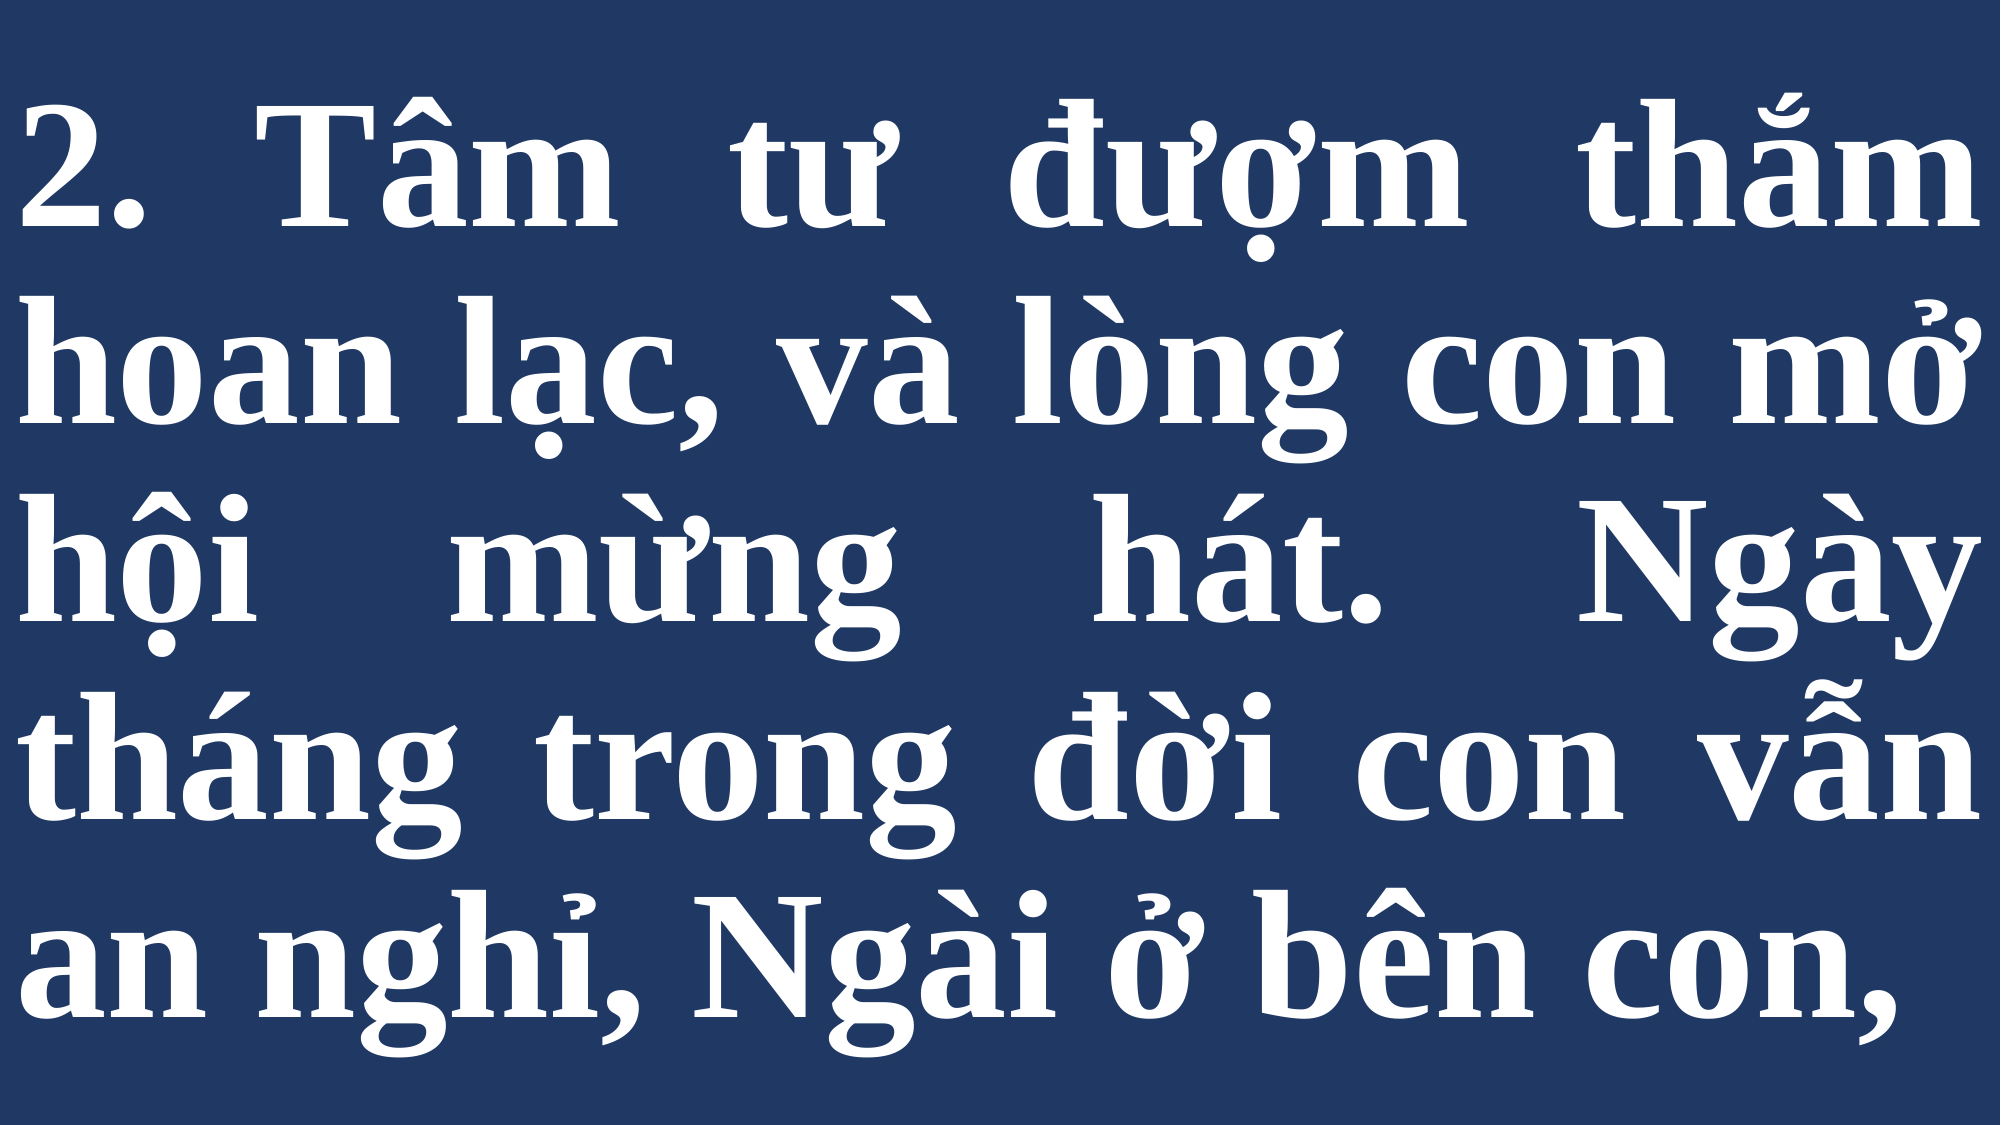

# 2. Tâm tư đượm thắm hoan lạc, và lòng con mở hội mừng hát. Ngày tháng trong đời con vẫn an nghỉ, Ngài ở bên con,